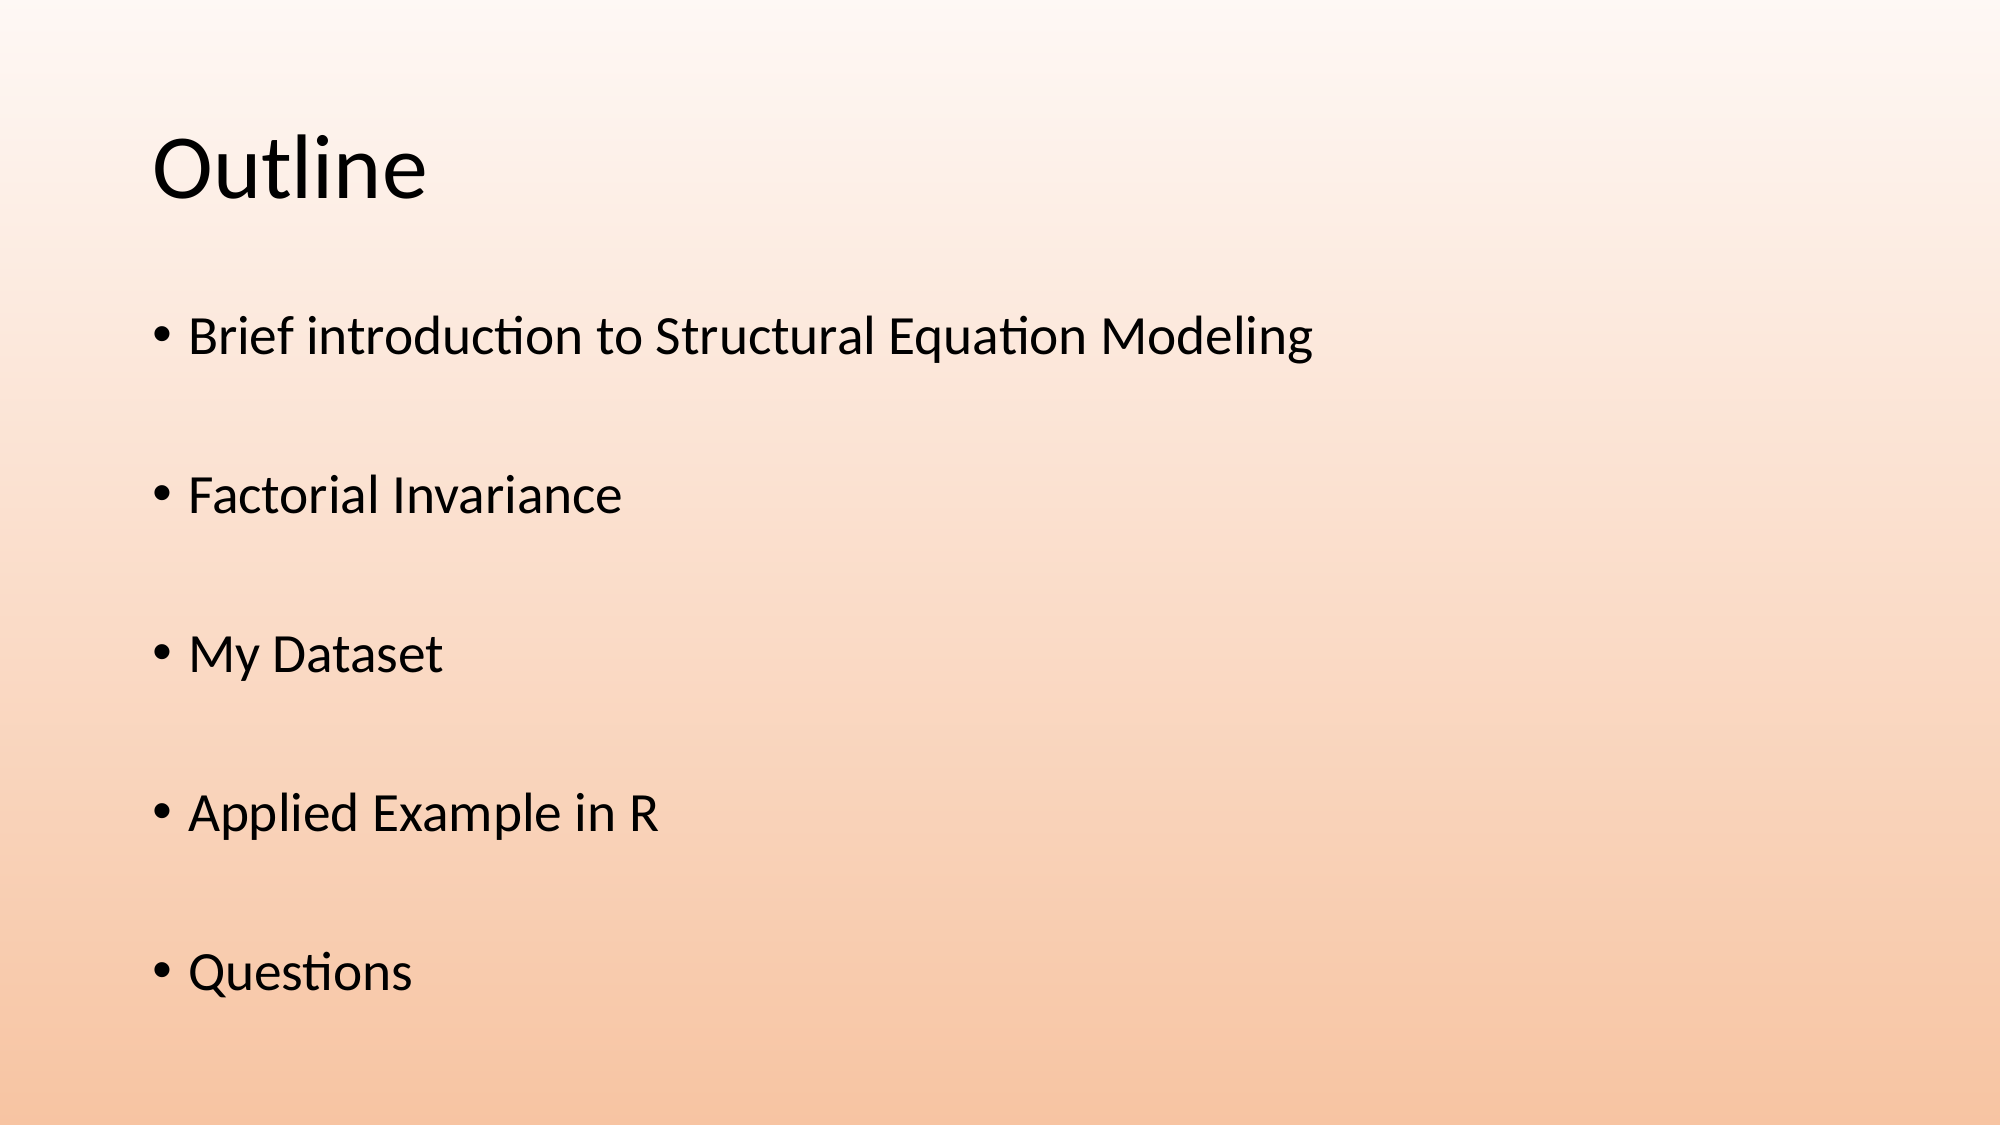

# Outline
Brief introduction to Structural Equation Modeling

Factorial Invariance

My Dataset

Applied Example in R

Questions